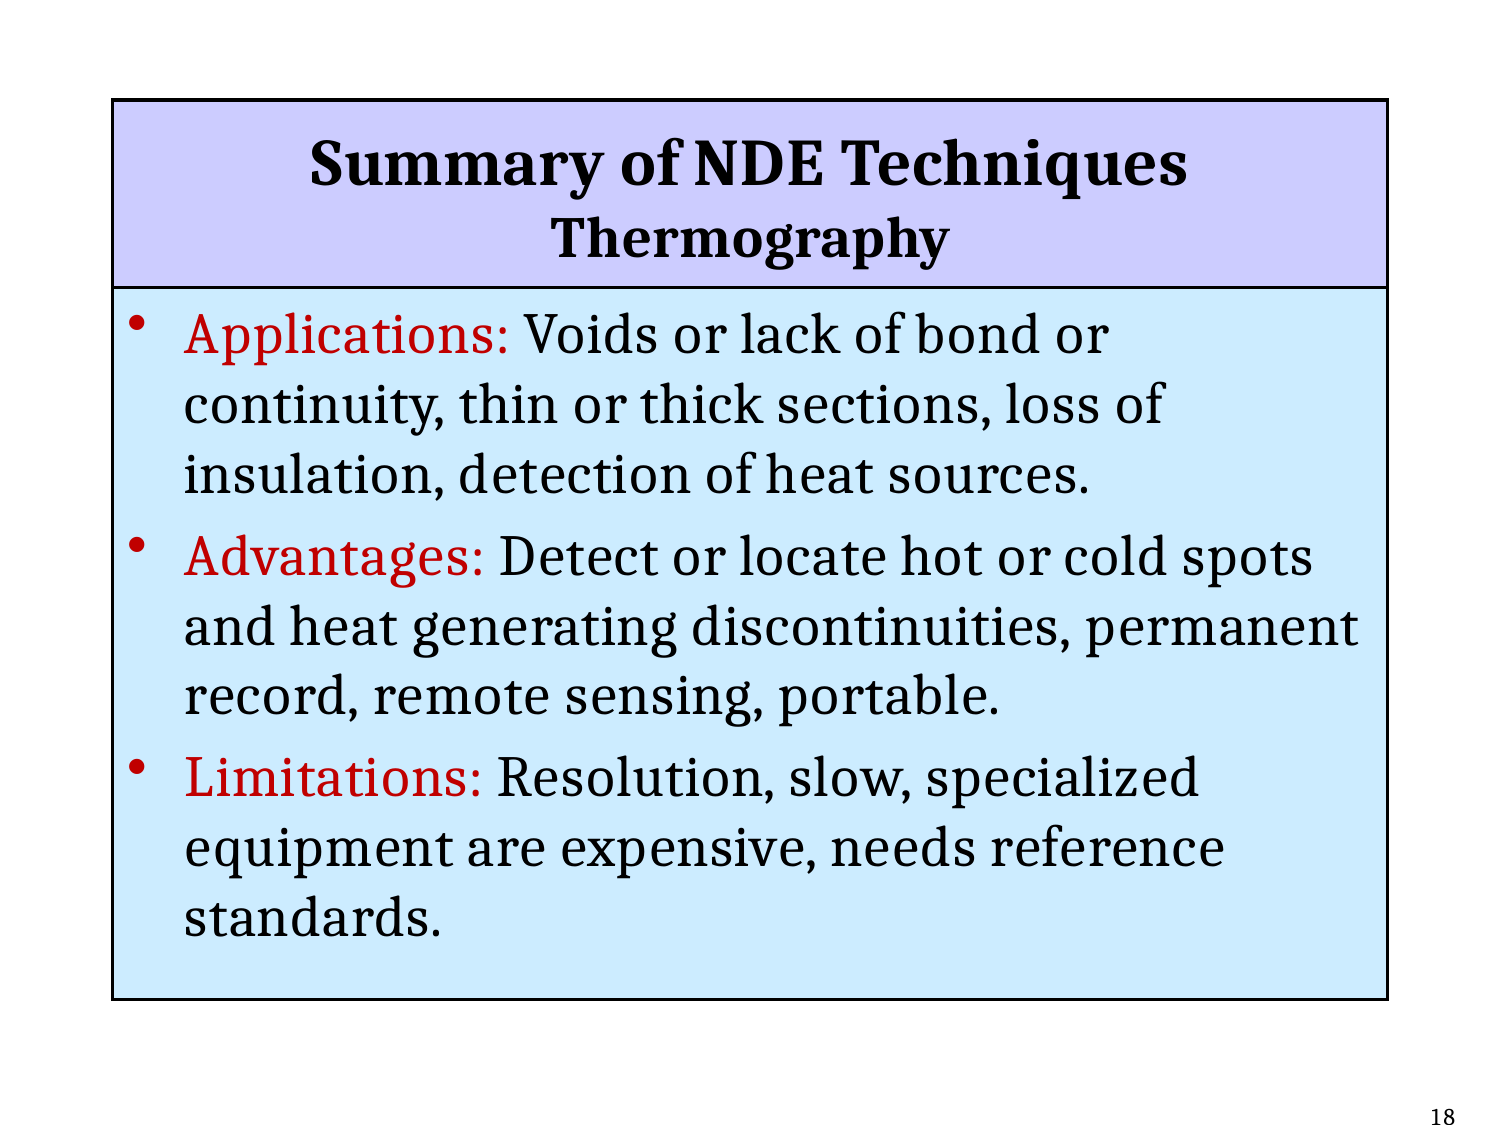

# Summary of NDE Techniques Thermography
Applications: Voids or lack of bond or continuity, thin or thick sections, loss of insulation, detection of heat sources.
Advantages: Detect or locate hot or cold spots and heat generating discontinuities, permanent record, remote sensing, portable.
Limitations: Resolution, slow, specialized equipment are expensive, needs reference standards.

18